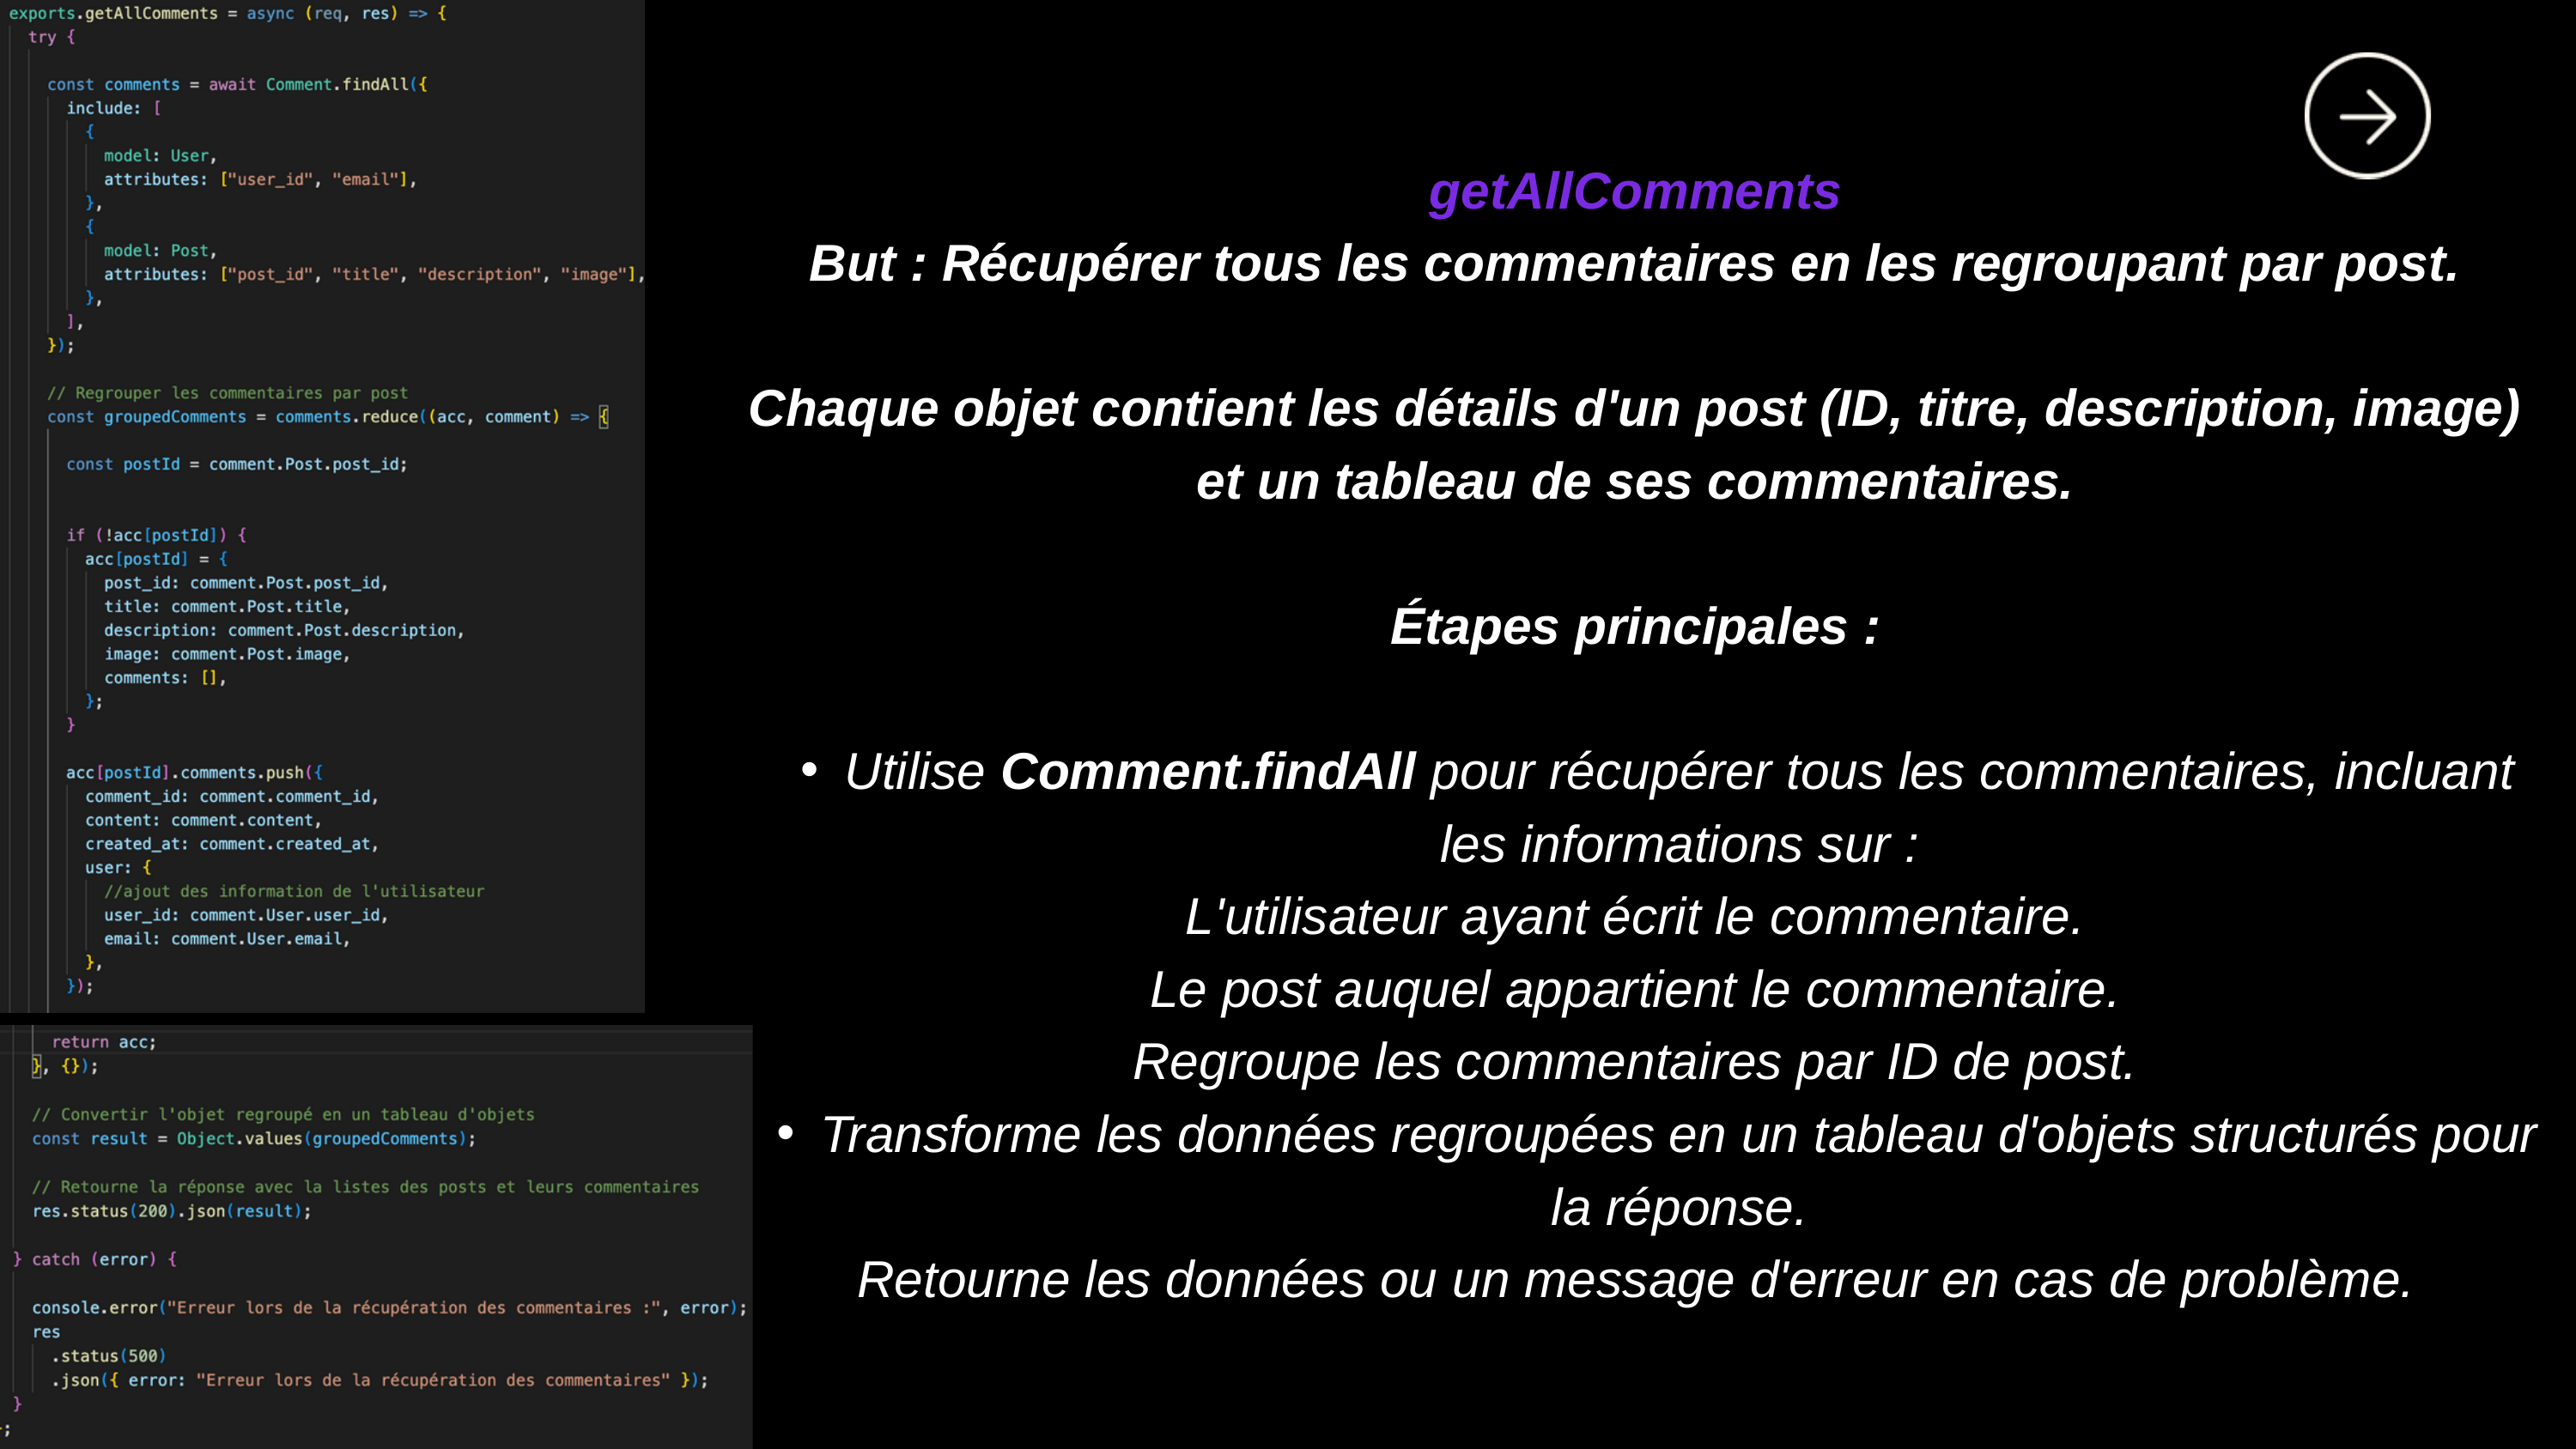

getAllComments
But : Récupérer tous les commentaires en les regroupant par post.

Chaque objet contient les détails d'un post (ID, titre, description, image) et un tableau de ses commentaires.

Étapes principales :

Utilise Comment.findAll pour récupérer tous les commentaires, incluant les informations sur :
L'utilisateur ayant écrit le commentaire.
Le post auquel appartient le commentaire.
Regroupe les commentaires par ID de post.
Transforme les données regroupées en un tableau d'objets structurés pour la réponse.
Retourne les données ou un message d'erreur en cas de problème.